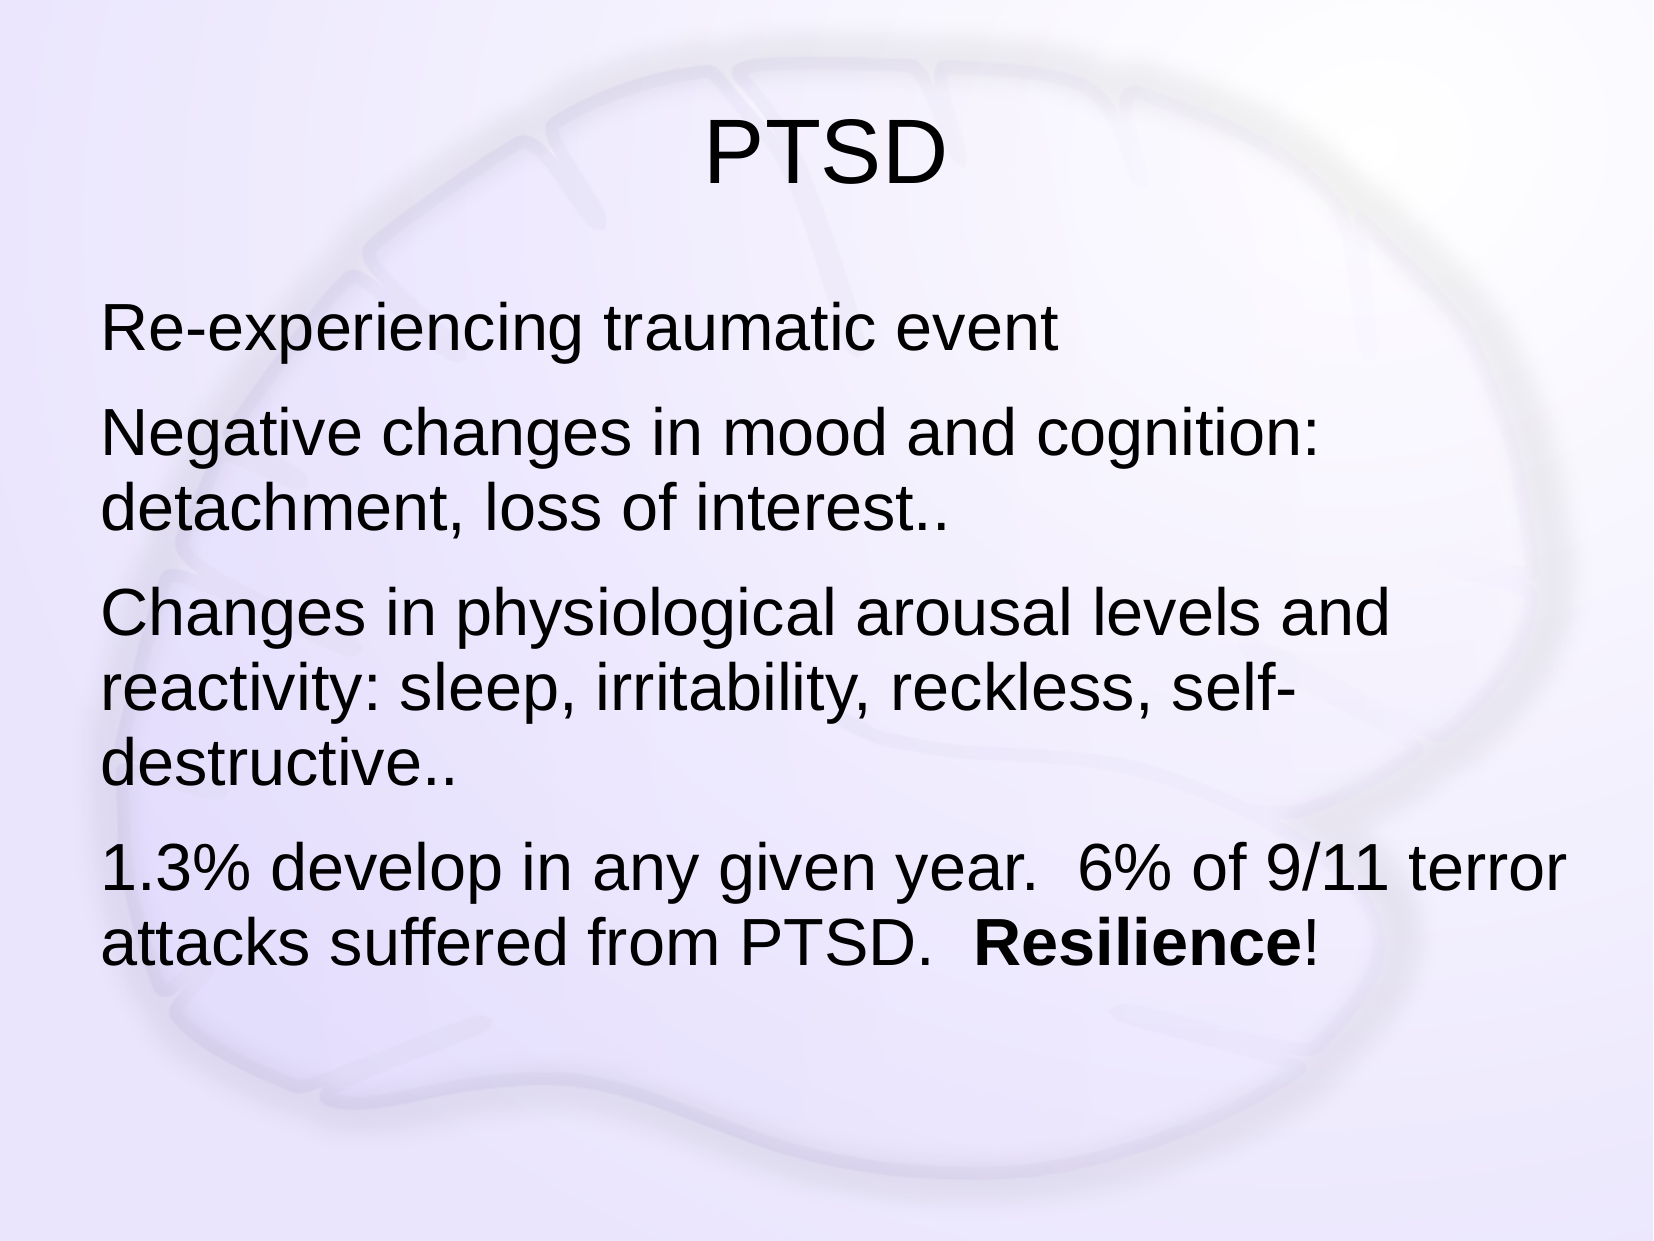

# PTSD
Re-experiencing traumatic event
Negative changes in mood and cognition: detachment, loss of interest..
Changes in physiological arousal levels and reactivity: sleep, irritability, reckless, self-destructive..
1.3% develop in any given year.  6% of 9/11 terror attacks suffered from PTSD.  Resilience!